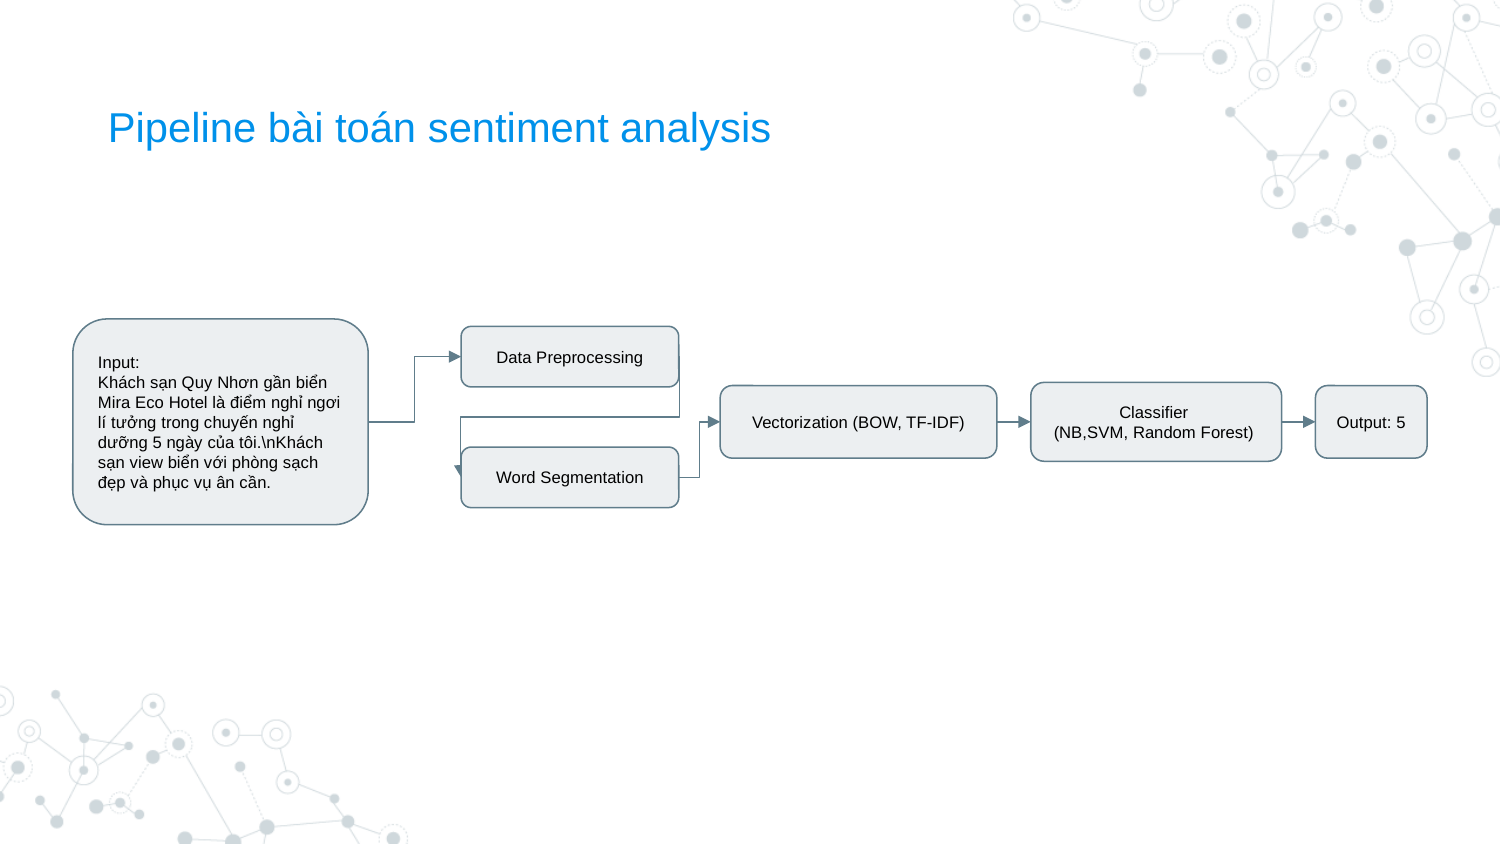

# Pipeline bài toán sentiment analysis
Input:
Khách sạn Quy Nhơn gần biển Mira Eco Hotel là điểm nghỉ ngơi lí tưởng trong chuyến nghỉ dưỡng 5 ngày của tôi.\nKhách sạn view biển với phòng sạch đẹp và phục vụ ân cần.
Data Preprocessing
Classifier
(NB,SVM, Random Forest)
Vectorization (BOW, TF-IDF)
Output: 5
Word Segmentation